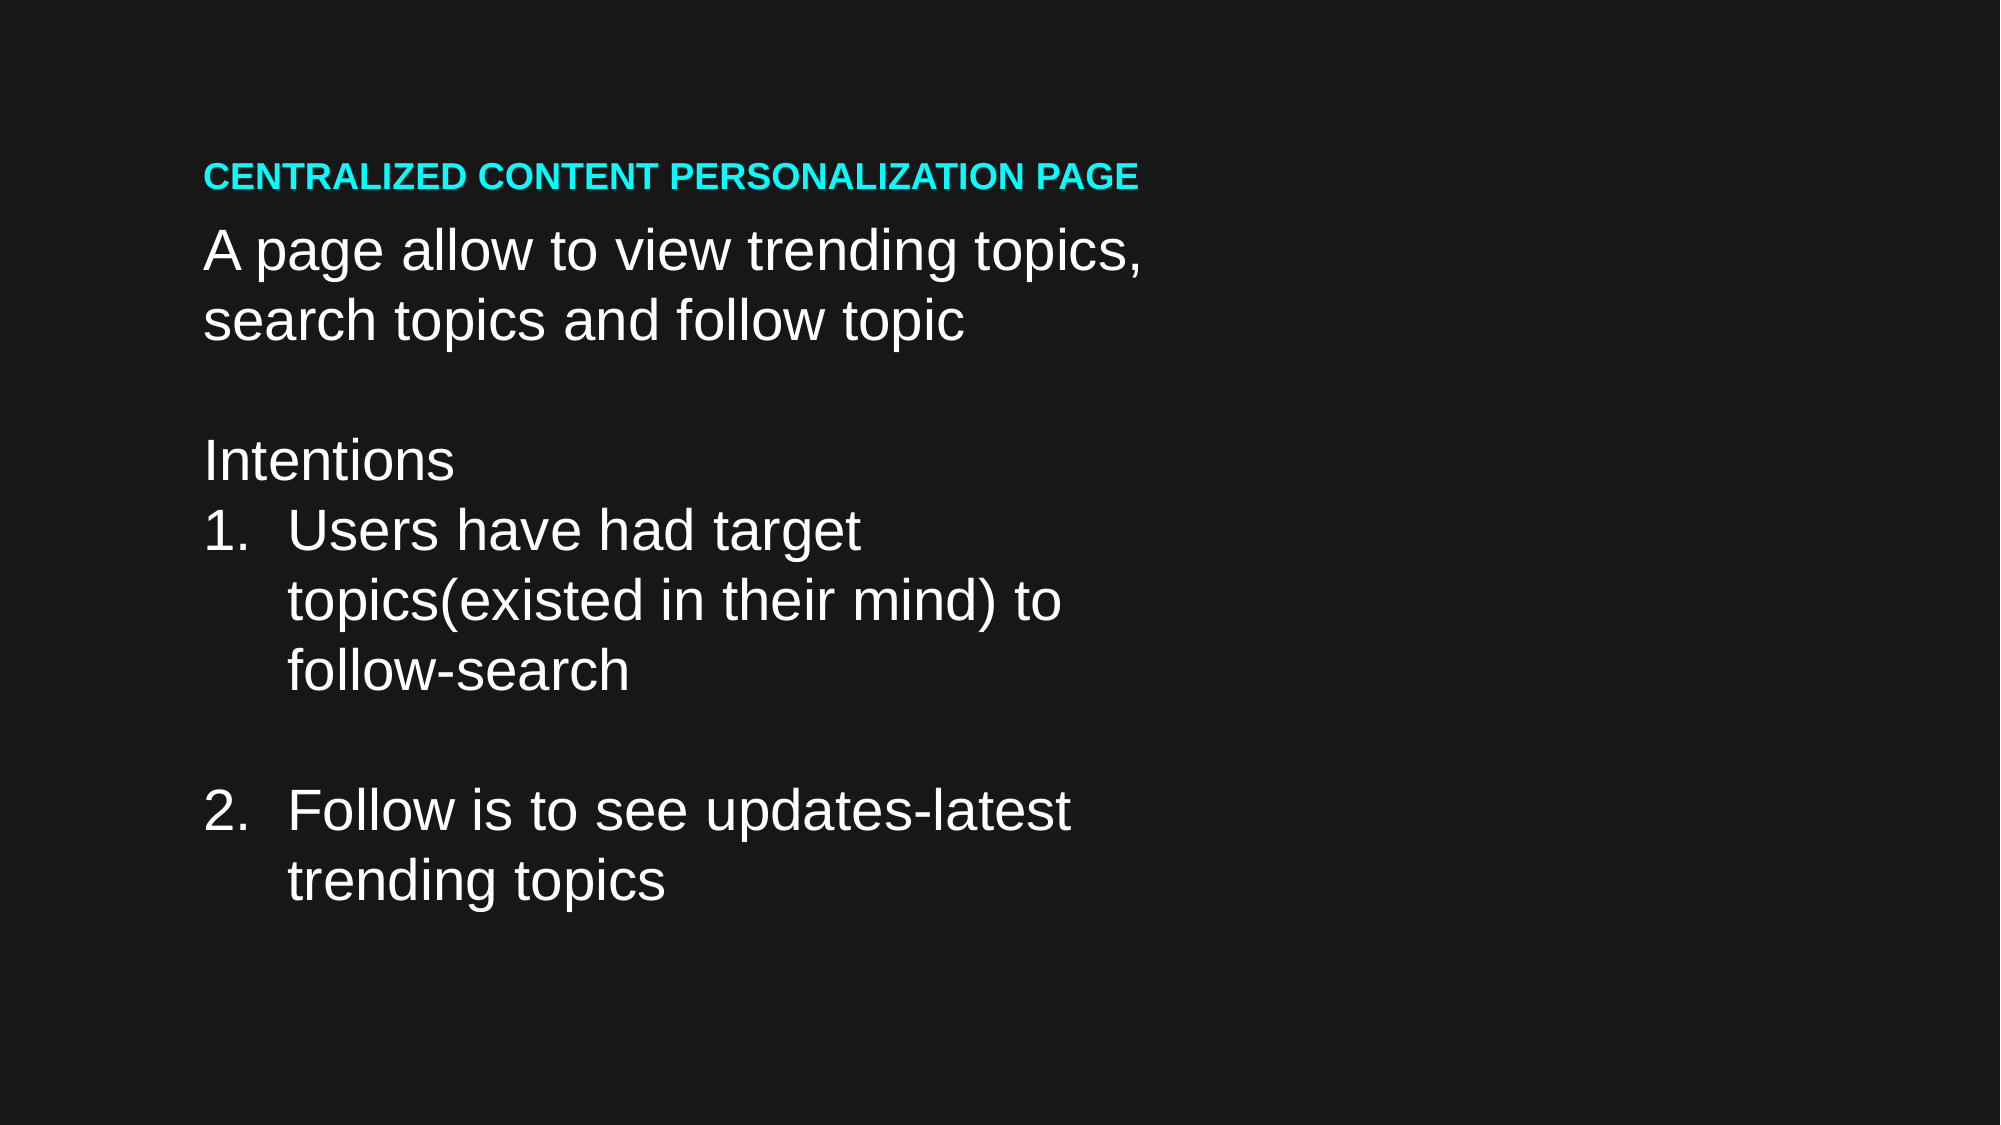

CENTRALIZED CONTENT PERSONALIZATION PAGE
A page allow to view trending topics, search topics and follow topic

Intentions
Users have had target topics(existed in their mind) to follow-search

Follow is to see updates-latest trending topics